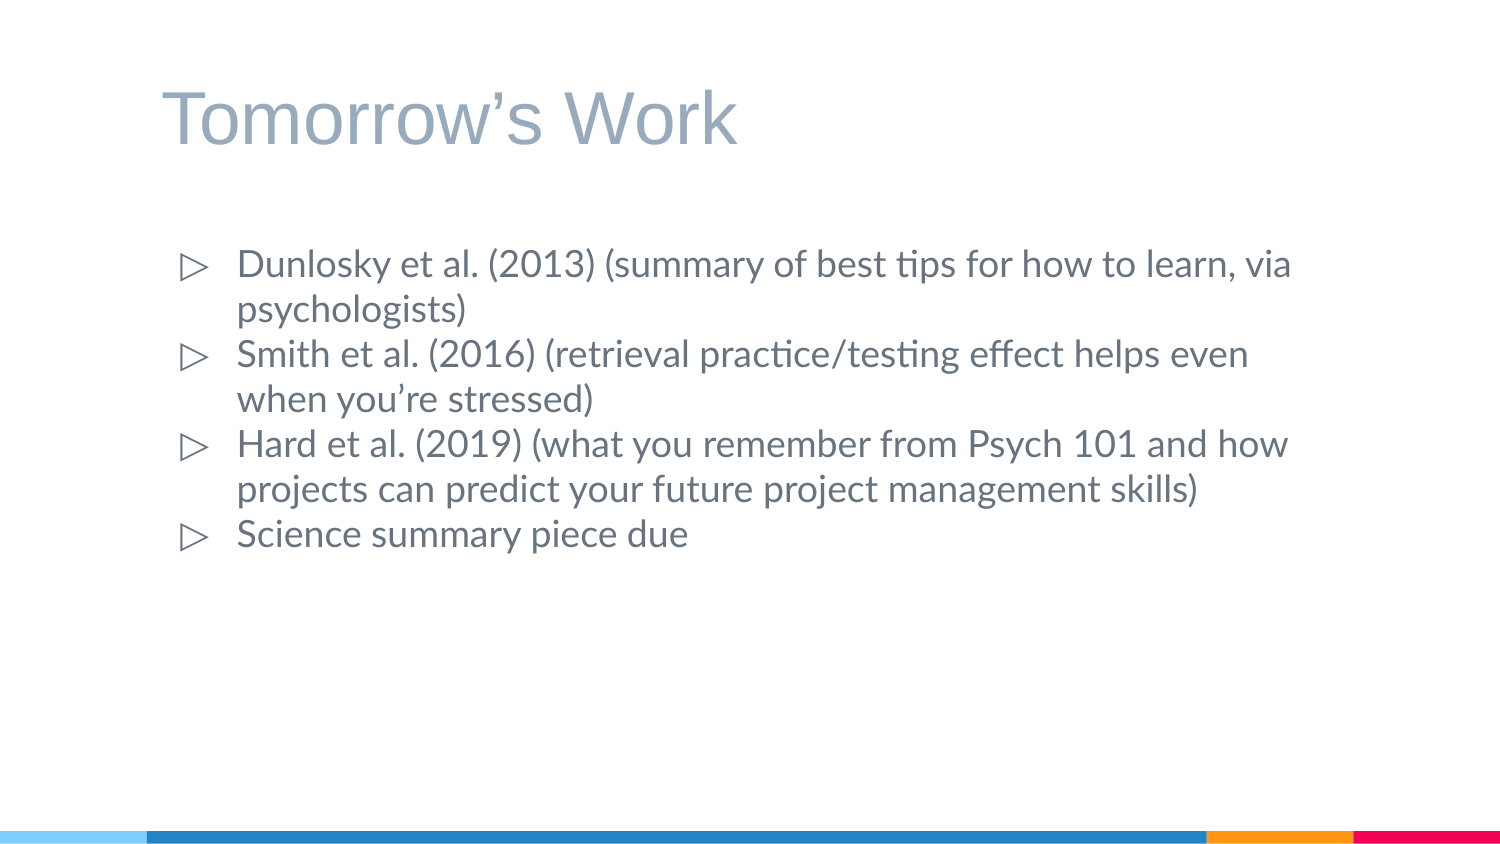

# Tomorrow’s Work
Dunlosky et al. (2013) (summary of best tips for how to learn, via psychologists)
Smith et al. (2016) (retrieval practice/testing effect helps even when you’re stressed)
Hard et al. (2019) (what you remember from Psych 101 and how projects can predict your future project management skills)
Science summary piece due